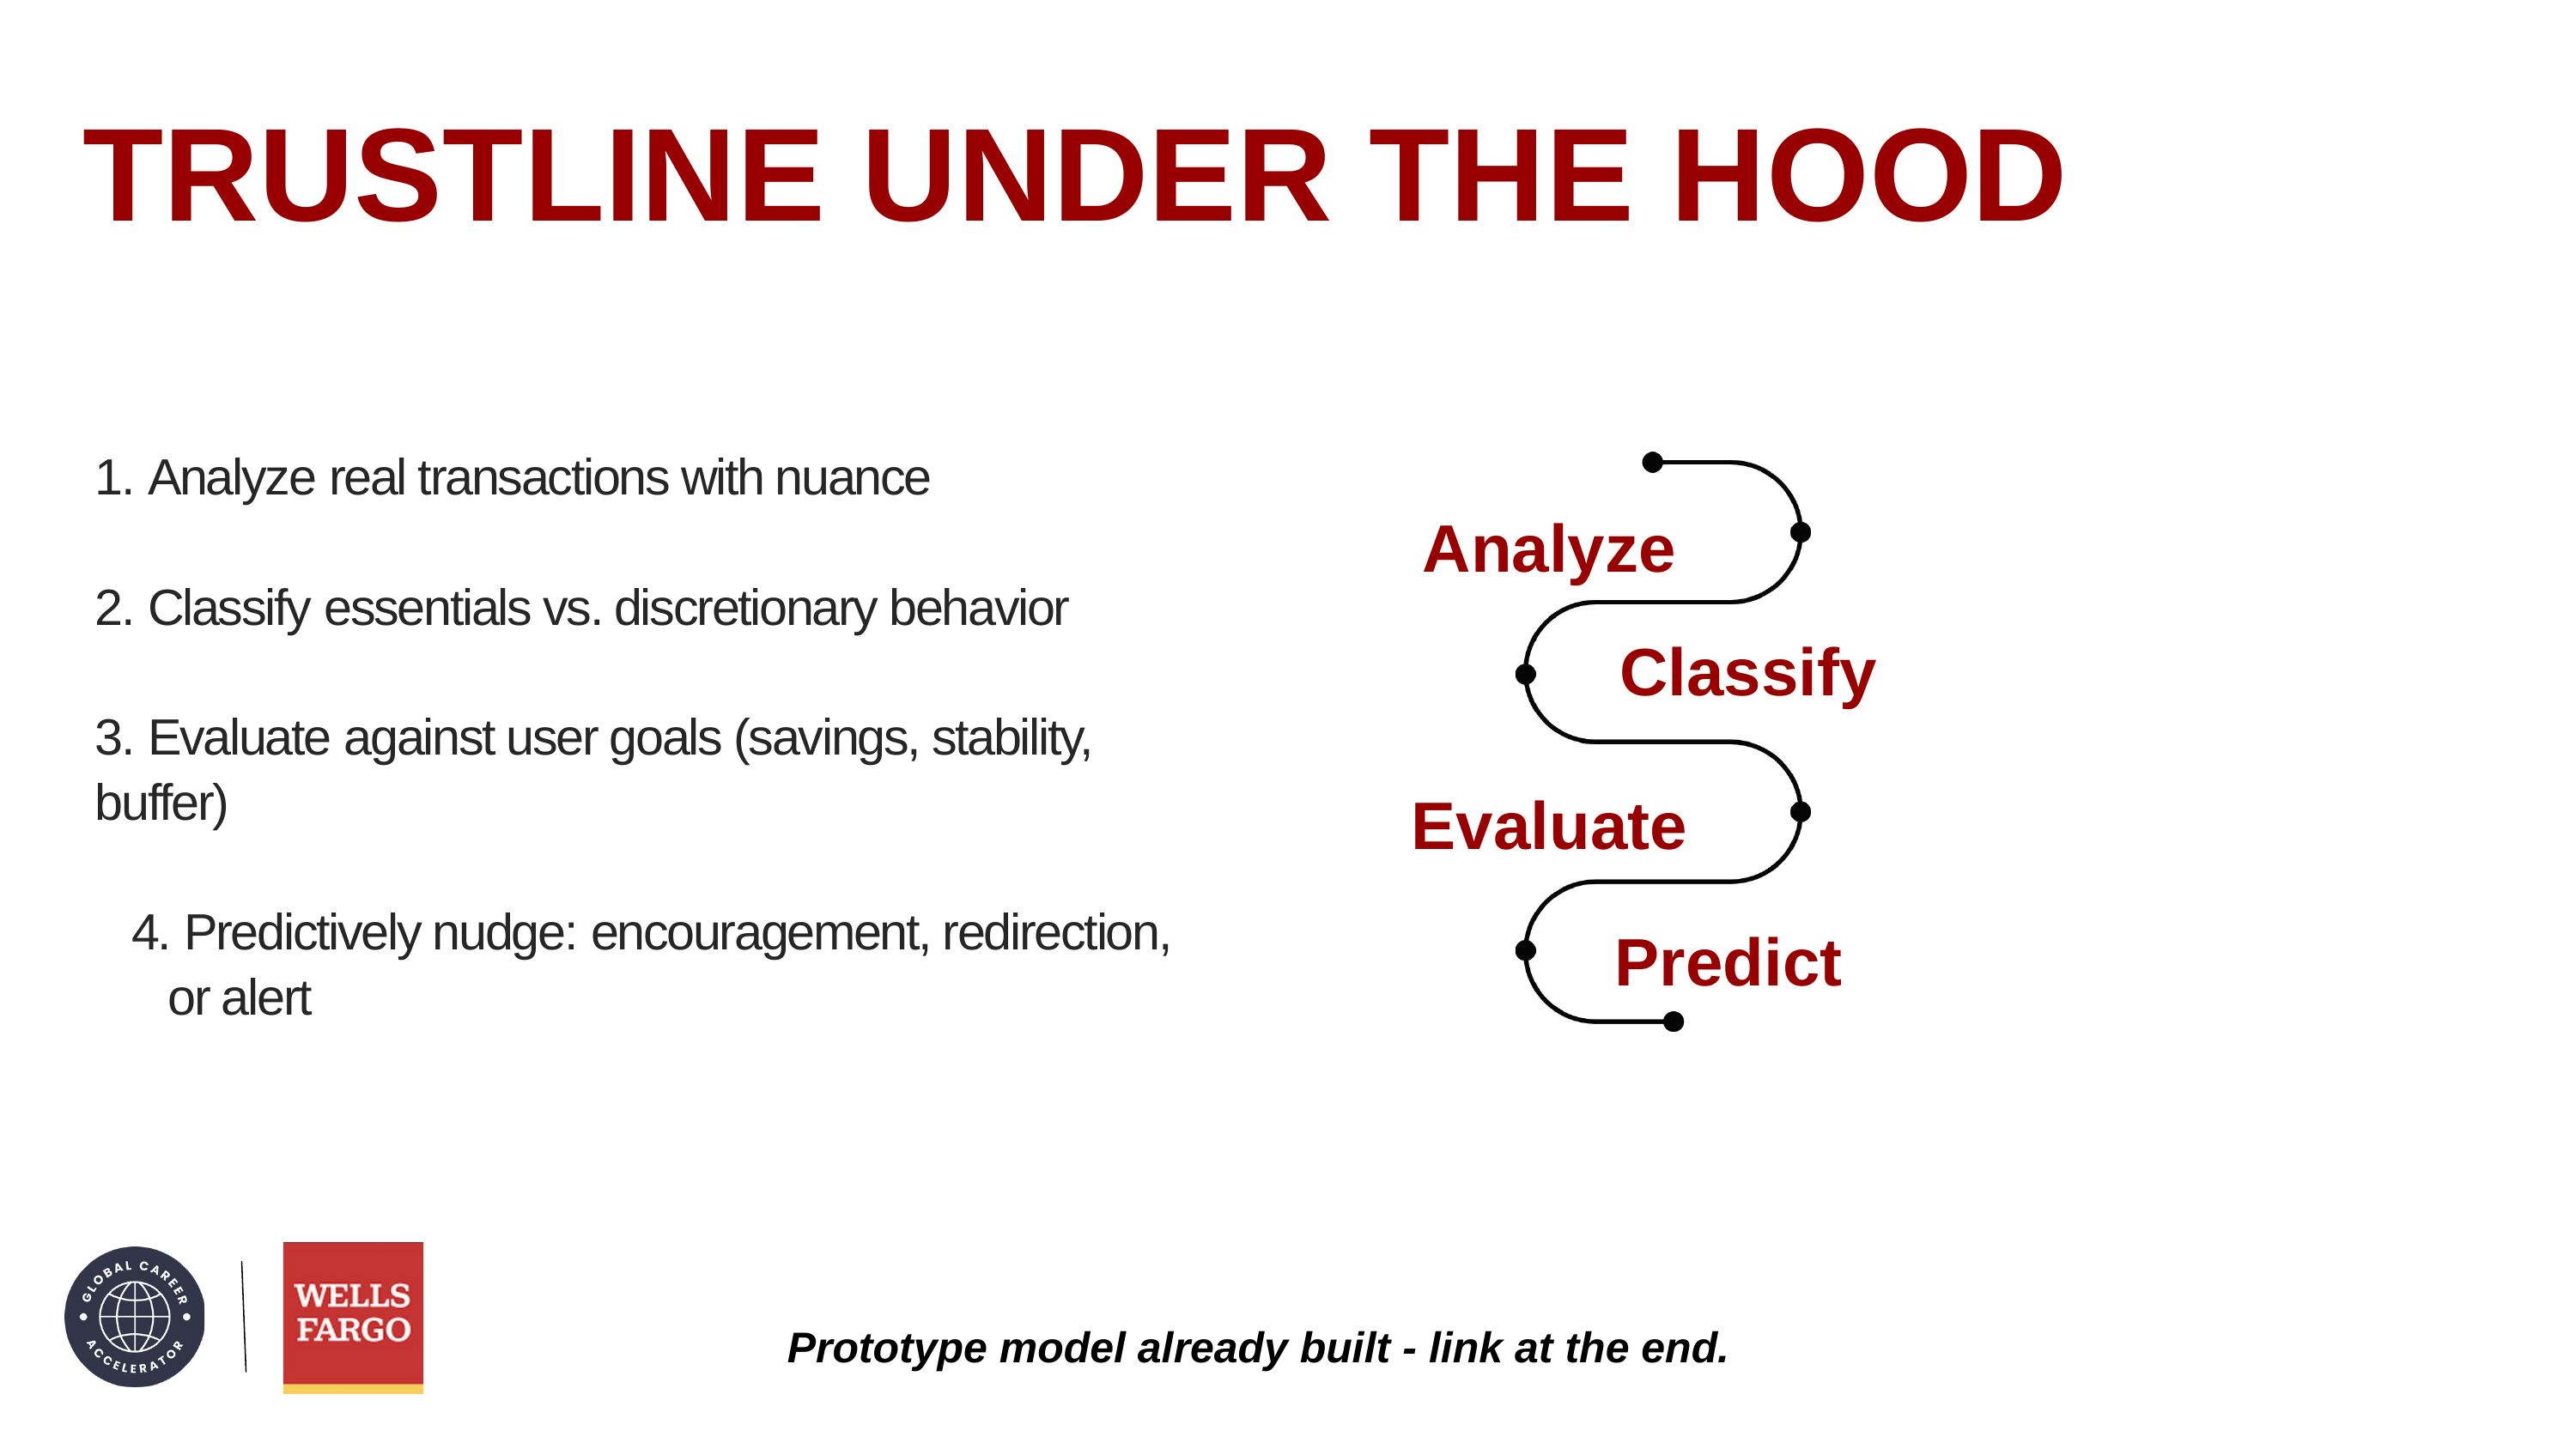

TRUSTLINE UNDER THE HOOD

1. Analyze real transactions with nuance

2. Classify essentials vs. discretionary behavior

3. Evaluate against user goals (savings, stability, buffer)

4. Predictively nudge: encouragement, redirection, or alert

Analyze
Classify
Evaluate
Predict

C3

Prototype model already built - link at the end.